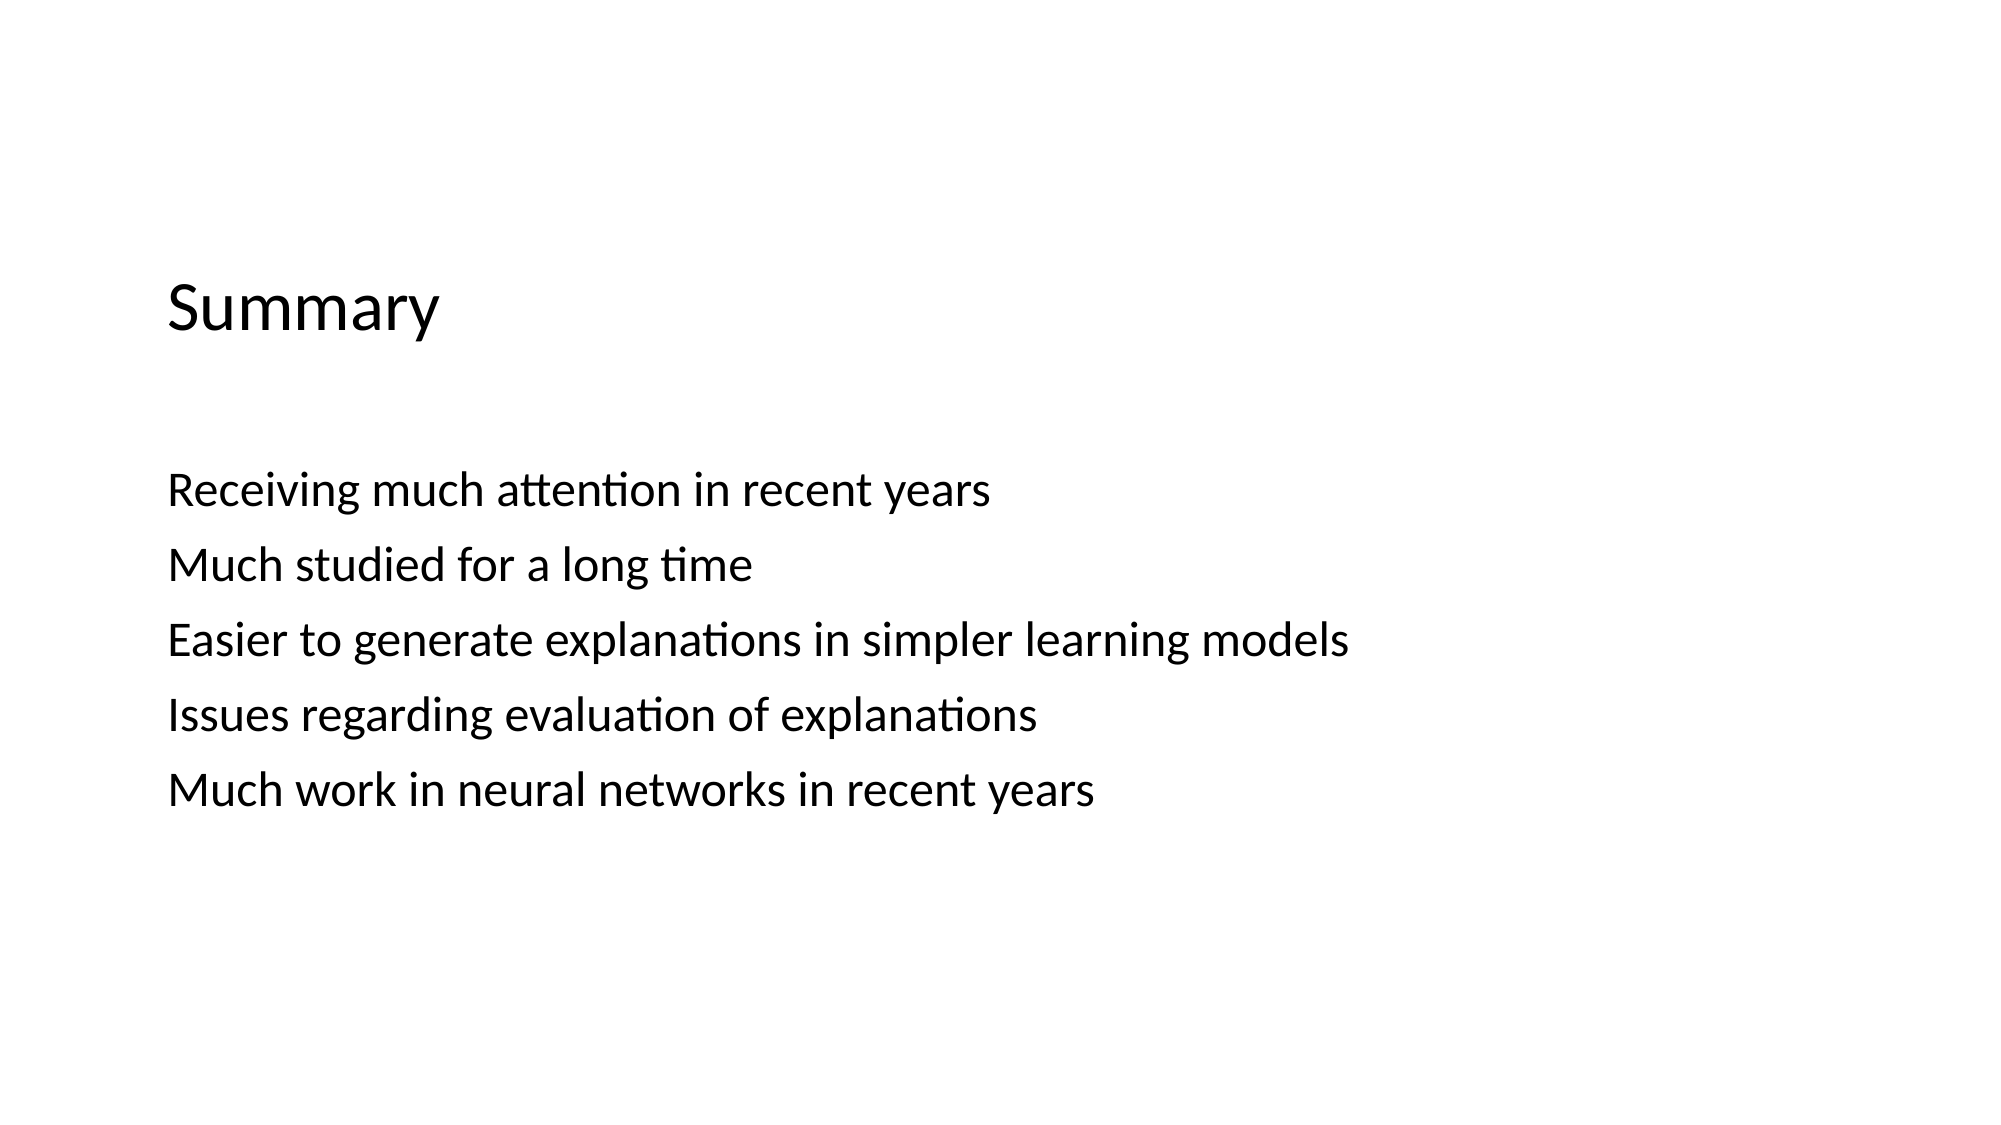

# Summary

Receiving much attention in recent years
Much studied for a long time
Easier to generate explanations in simpler learning models
Issues regarding evaluation of explanations
Much work in neural networks in recent years